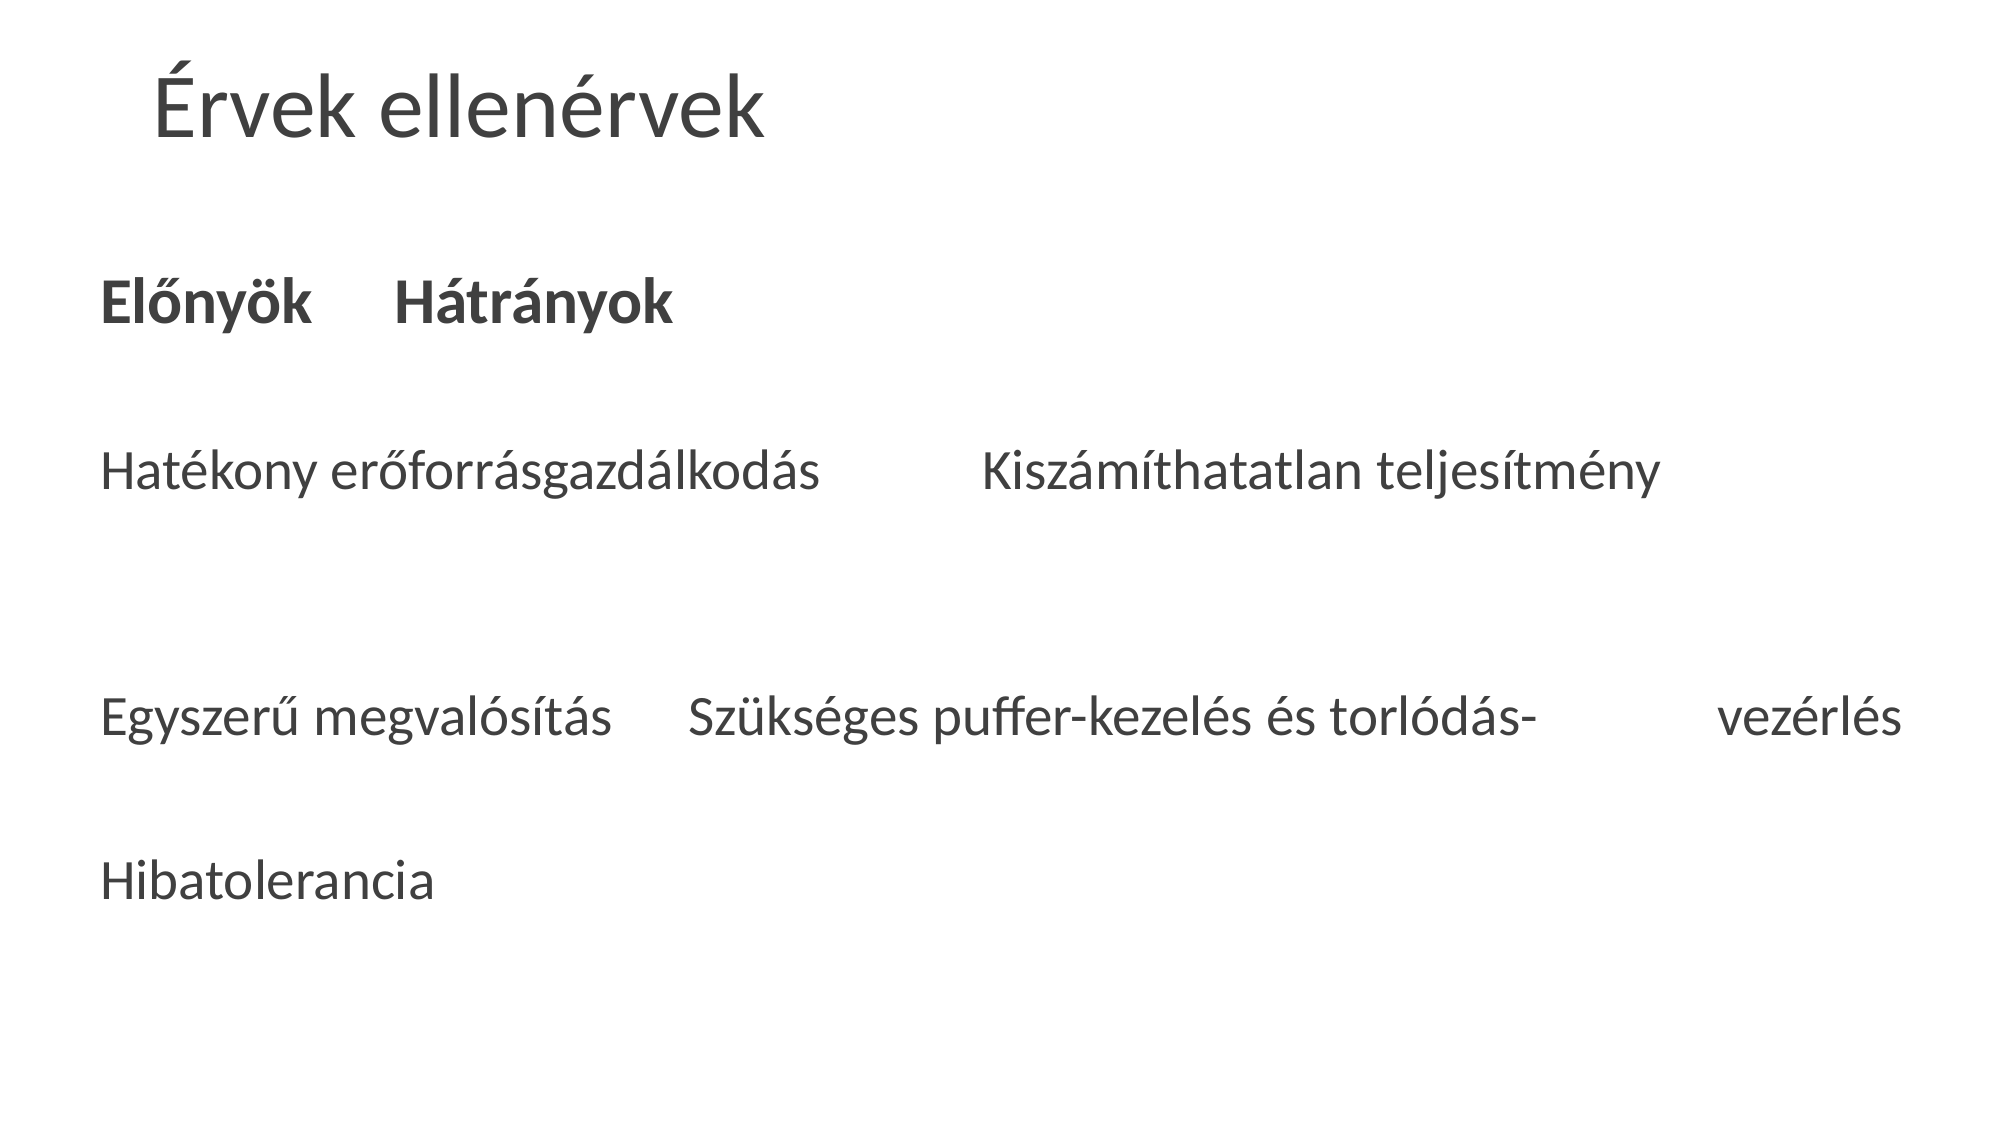

# Érvek ellenérvek
Előnyök					Hátrányok

Hatékony erőforrásgazdálkodás		Kiszámíthatatlan teljesítmény

Egyszerű megvalósítás			Szükséges puffer-kezelés és torlódás- 							vezérlés

Hibatolerancia